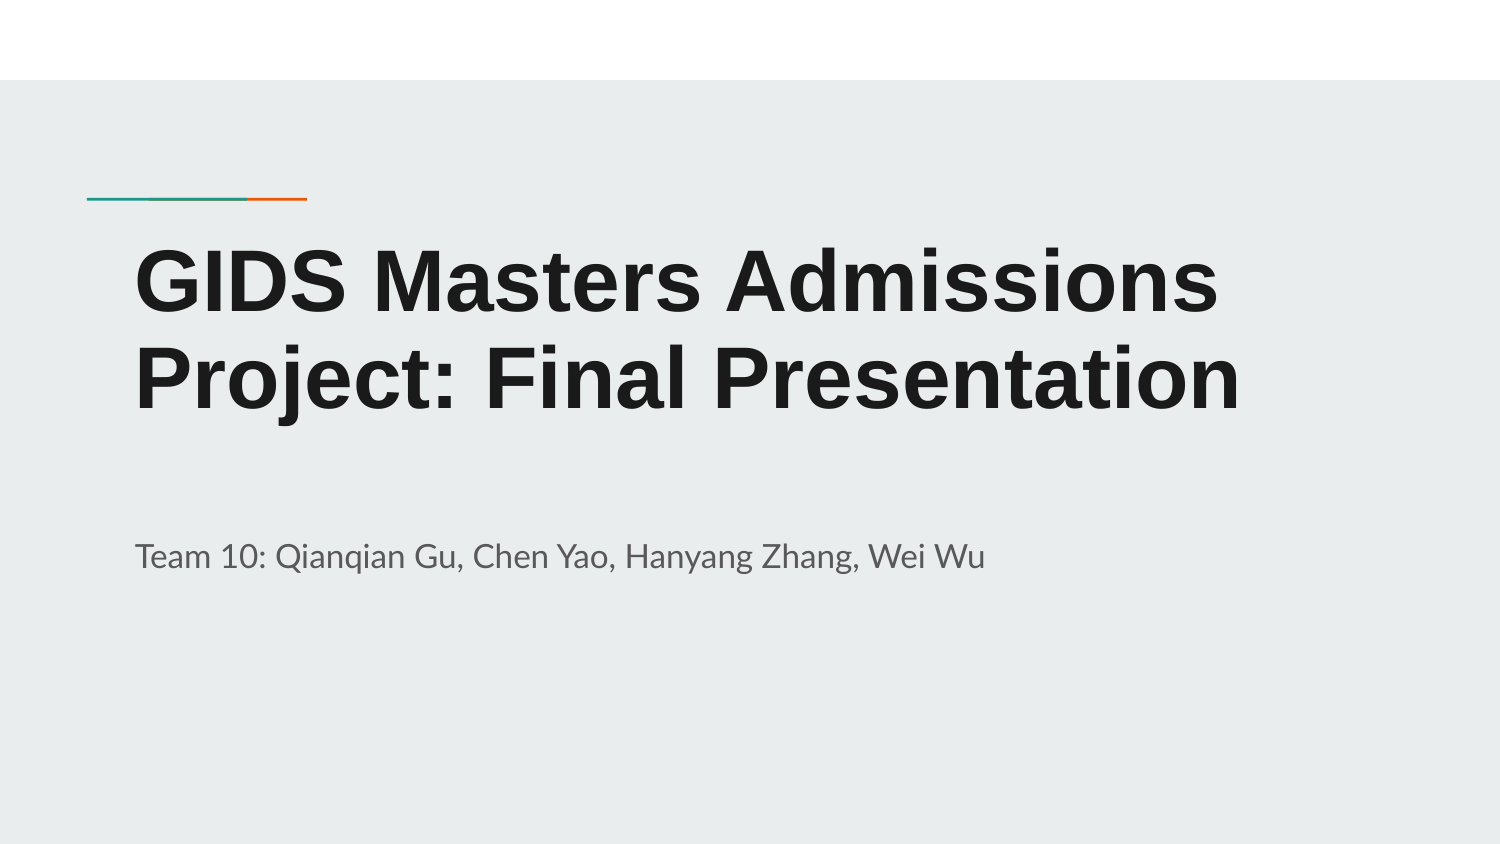

# GIDS Masters Admissions Project: Final Presentation
Team 10: Qianqian Gu, Chen Yao, Hanyang Zhang, Wei Wu